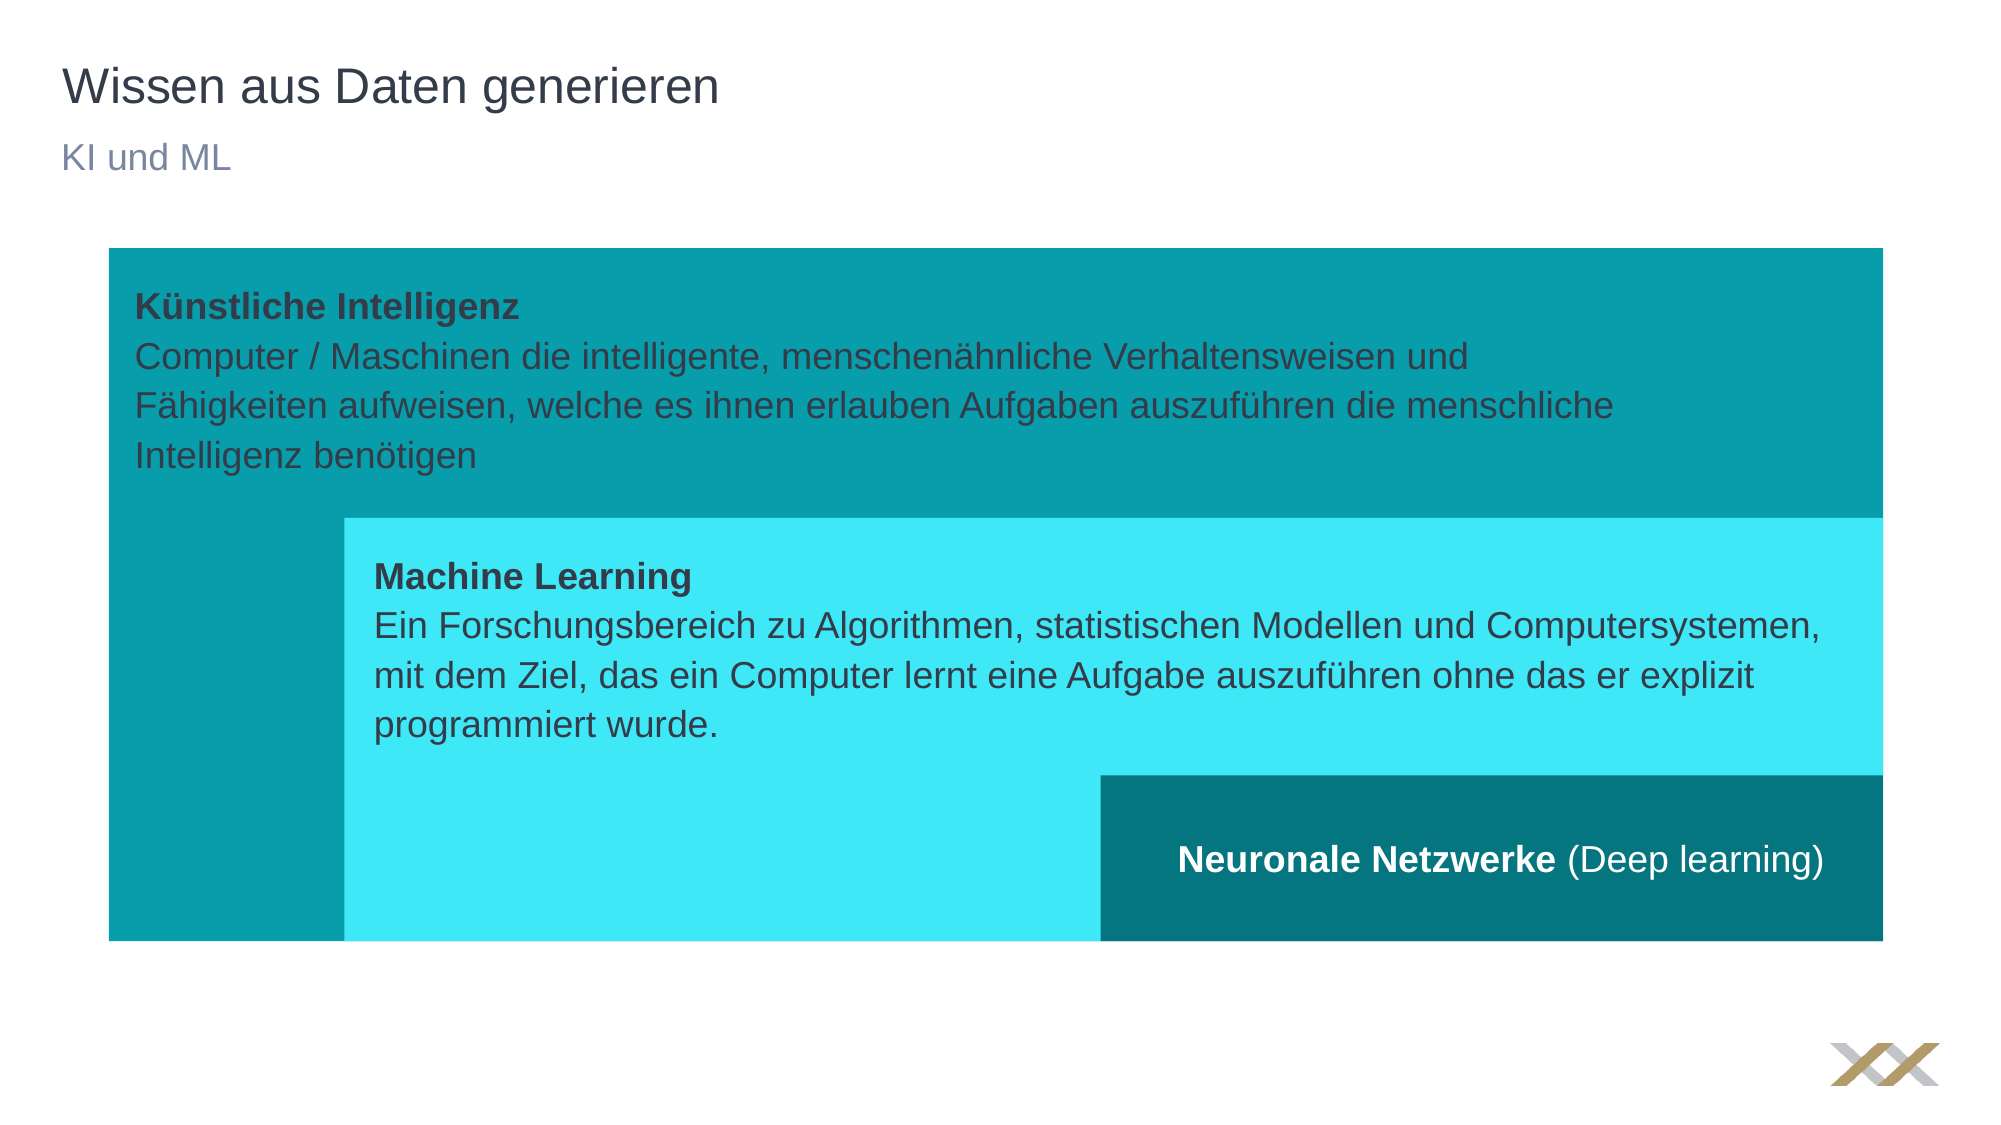

# Wissen aus Daten generieren
KI und ML

Künstliche Intelligenz
Computer / Maschinen die intelligente, menschenähnliche Verhaltensweisen und Fähigkeiten aufweisen, welche es ihnen erlauben Aufgaben auszuführen die menschliche Intelligenz benötigen

Machine Learning
Ein Forschungsbereich zu Algorithmen, statistischen Modellen und Computersystemen, mit dem Ziel, das ein Computer lernt eine Aufgabe auszuführen ohne das er explizit programmiert wurde.

Neuronale Netzwerke (Deep learning)